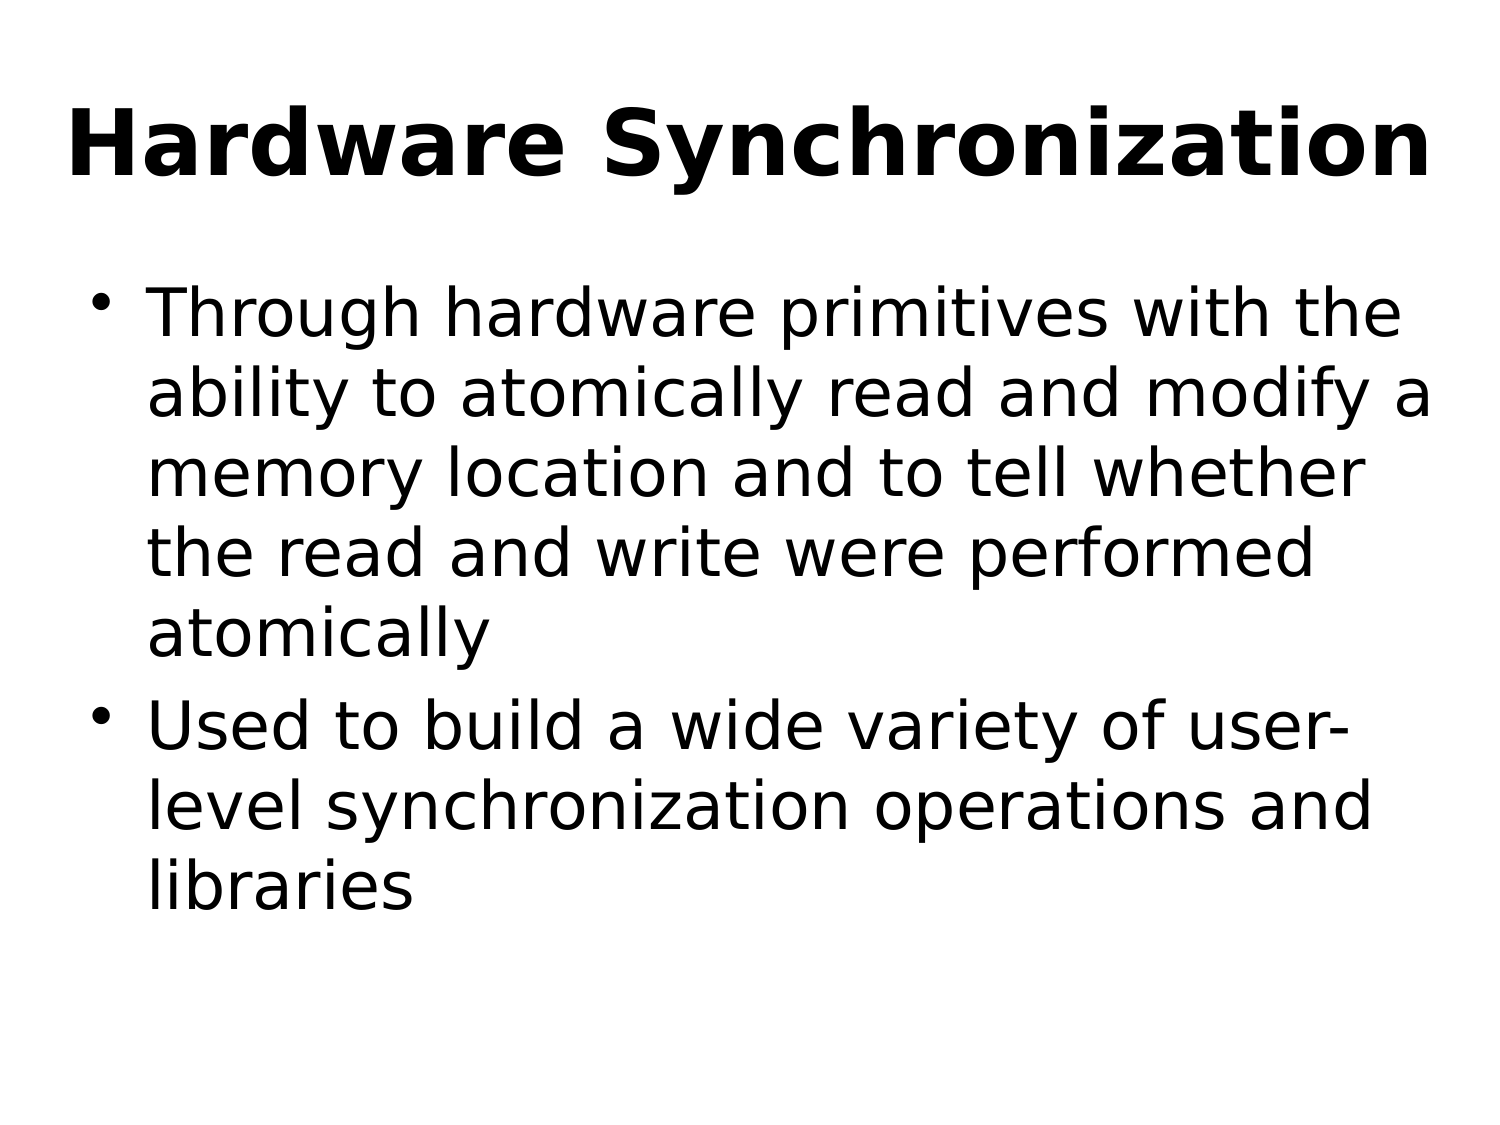

# Hardware Synchronization
Through hardware primitives with the ability to atomically read and modify a memory location and to tell whether the read and write were performed atomically
Used to build a wide variety of user-level synchronization operations and libraries